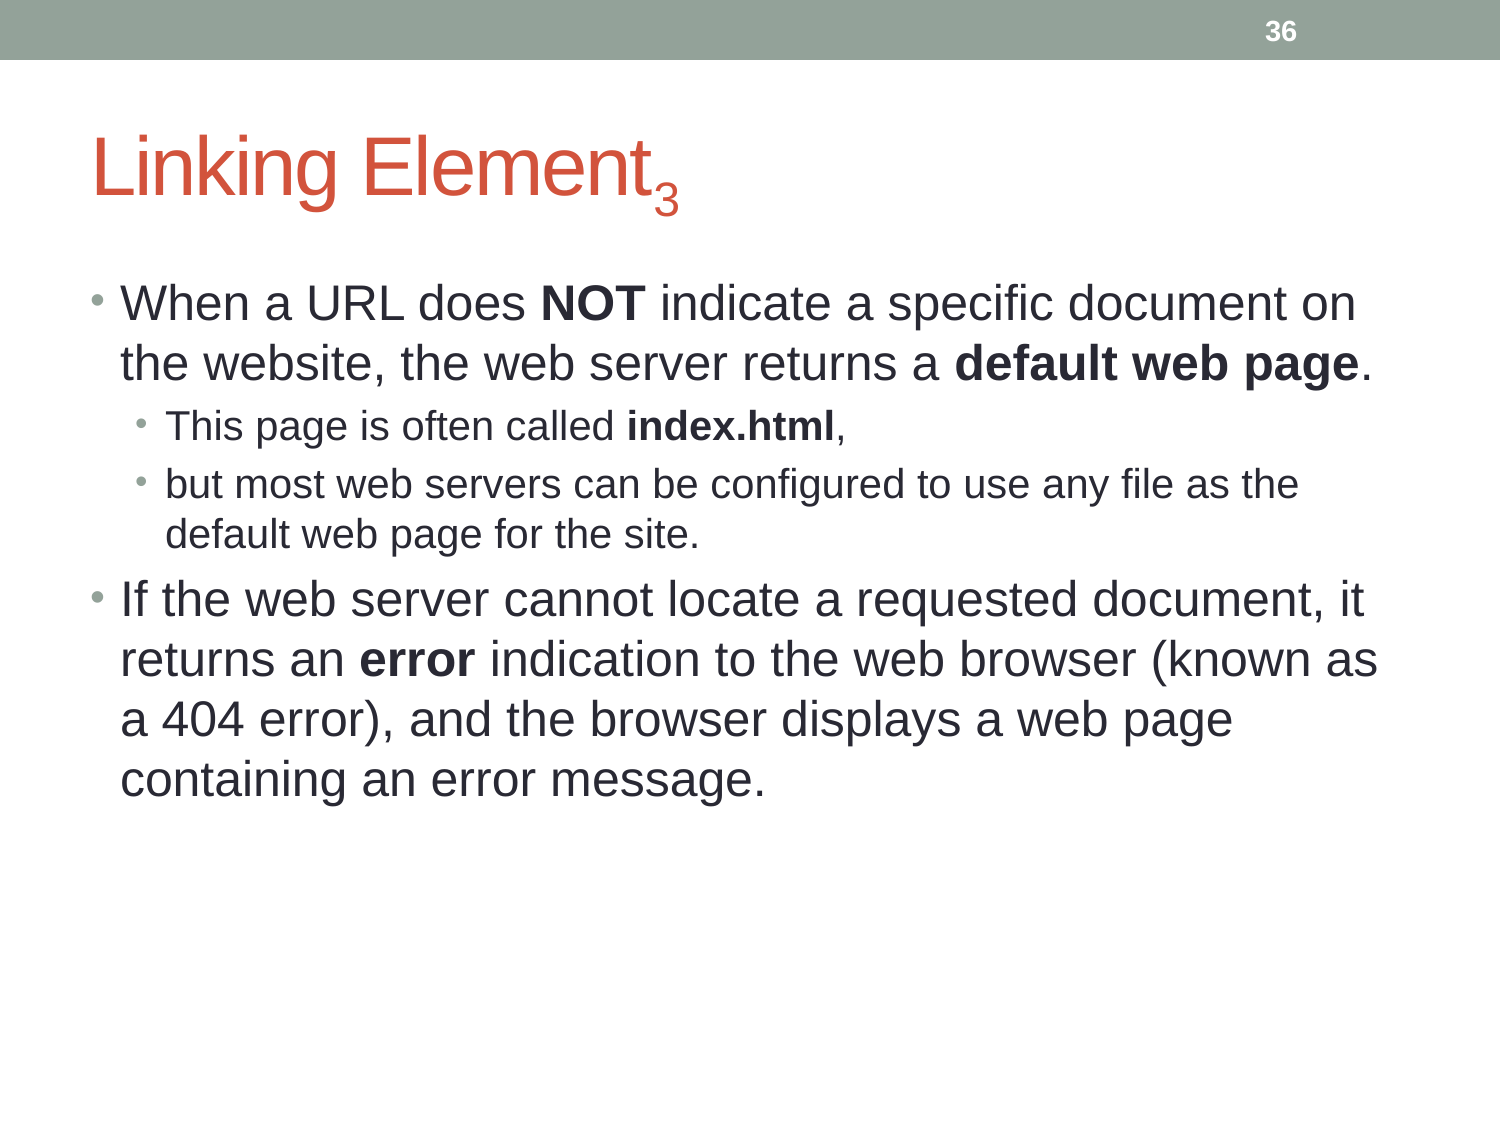

36
# Linking Element3
When a URL does NOT indicate a specific document on the website, the web server returns a default web page.
This page is often called index.html,
but most web servers can be configured to use any file as the default web page for the site.
If the web server cannot locate a requested document, it returns an error indication to the web browser (known as a 404 error), and the browser displays a web page containing an error message.